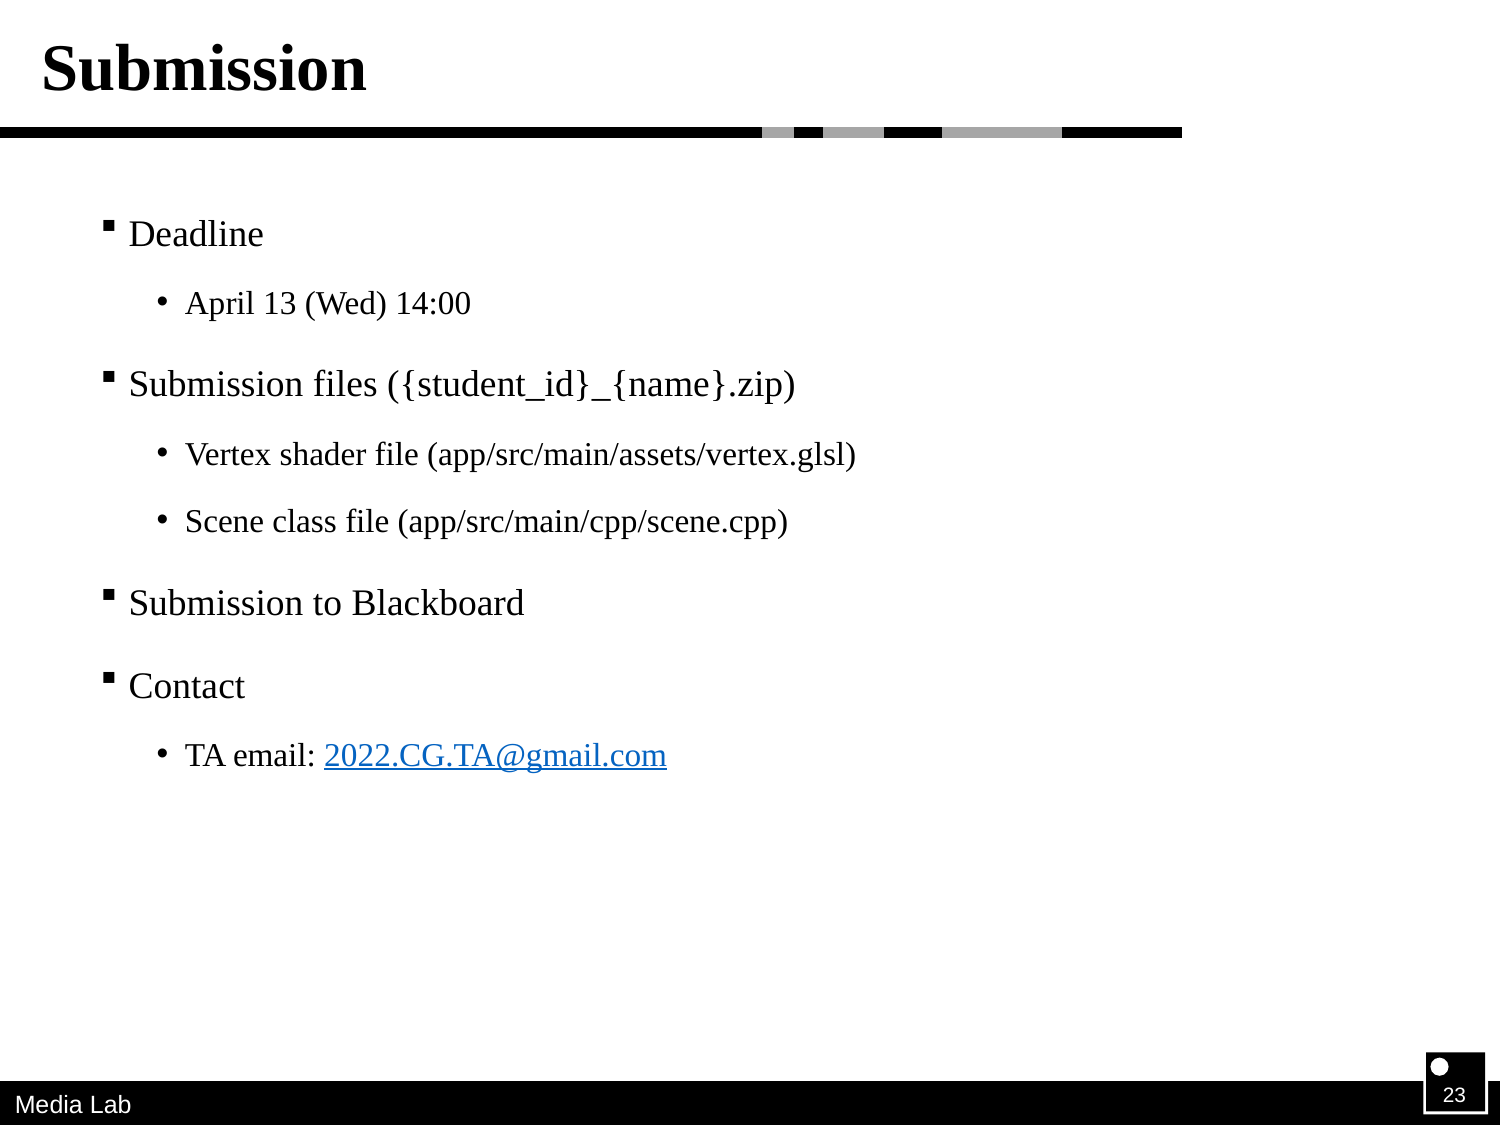

# Submission
Deadline
April 13 (Wed) 14:00
Submission files ({student_id}_{name}.zip)
Vertex shader file (app/src/main/assets/vertex.glsl)
Scene class file (app/src/main/cpp/scene.cpp)
Submission to Blackboard
Contact
TA email: 2022.CG.TA@gmail.com

23